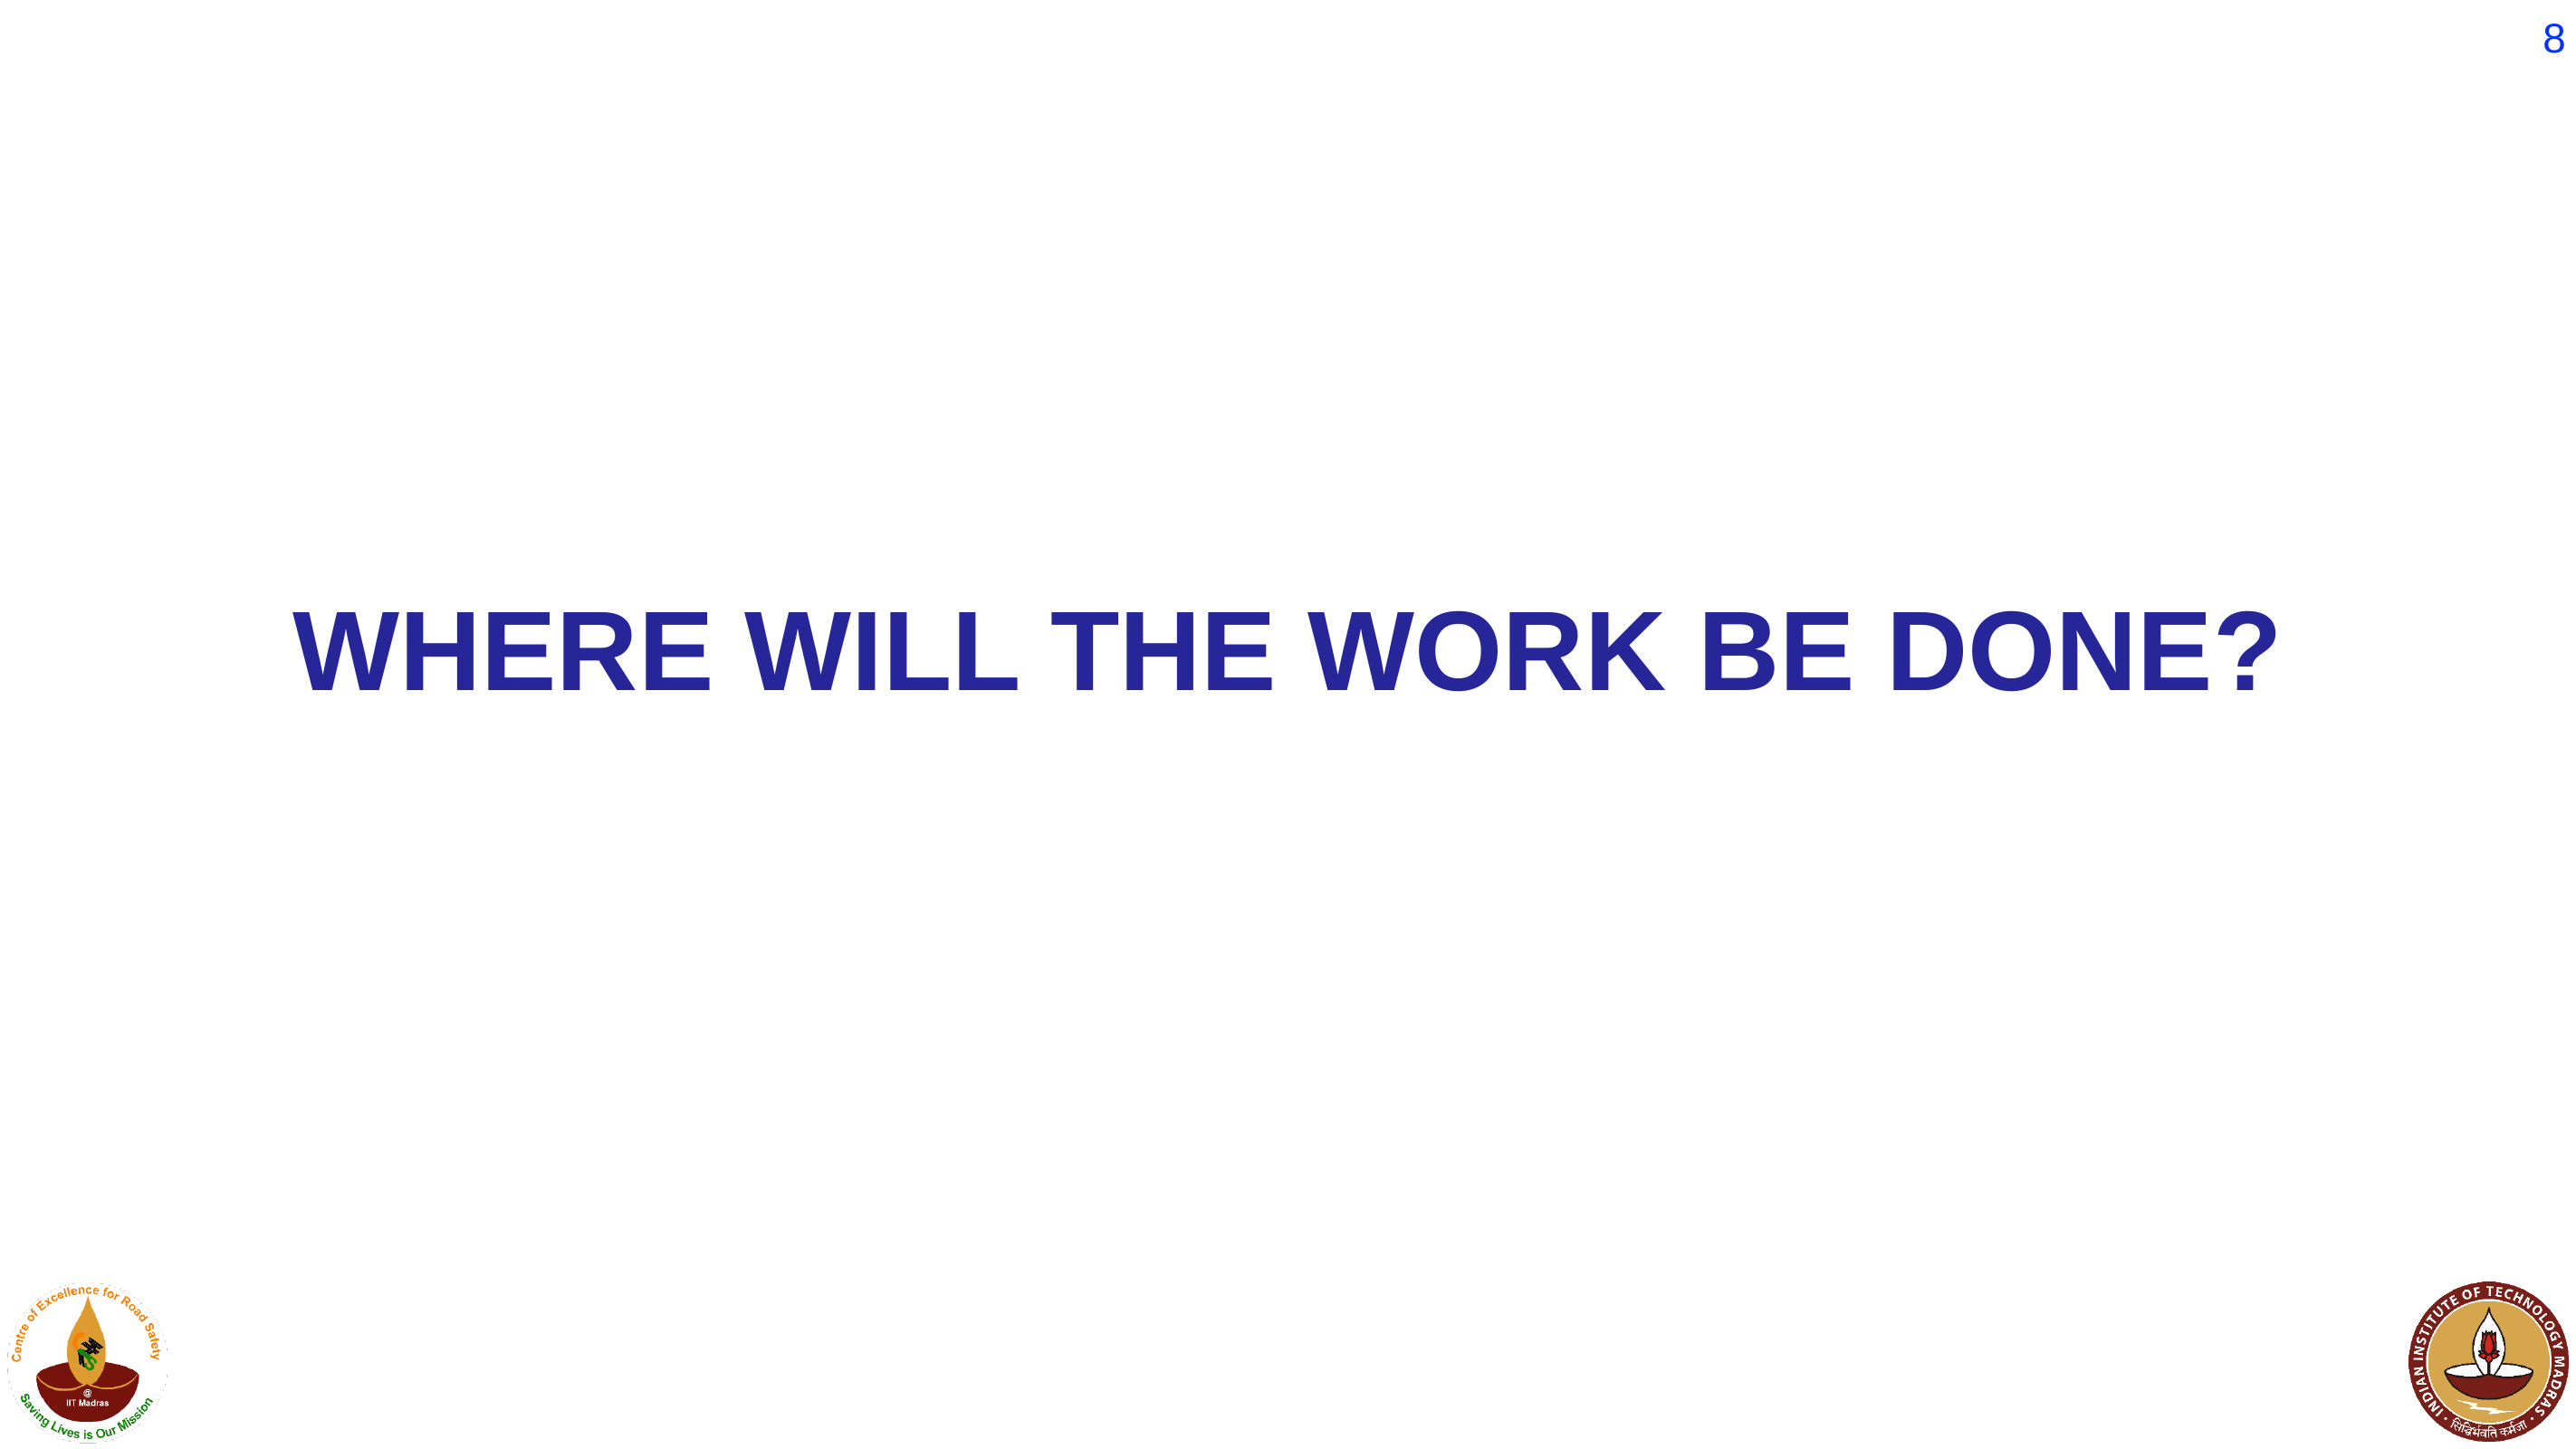

8
# WHERE WILL THE WORK BE DONE?